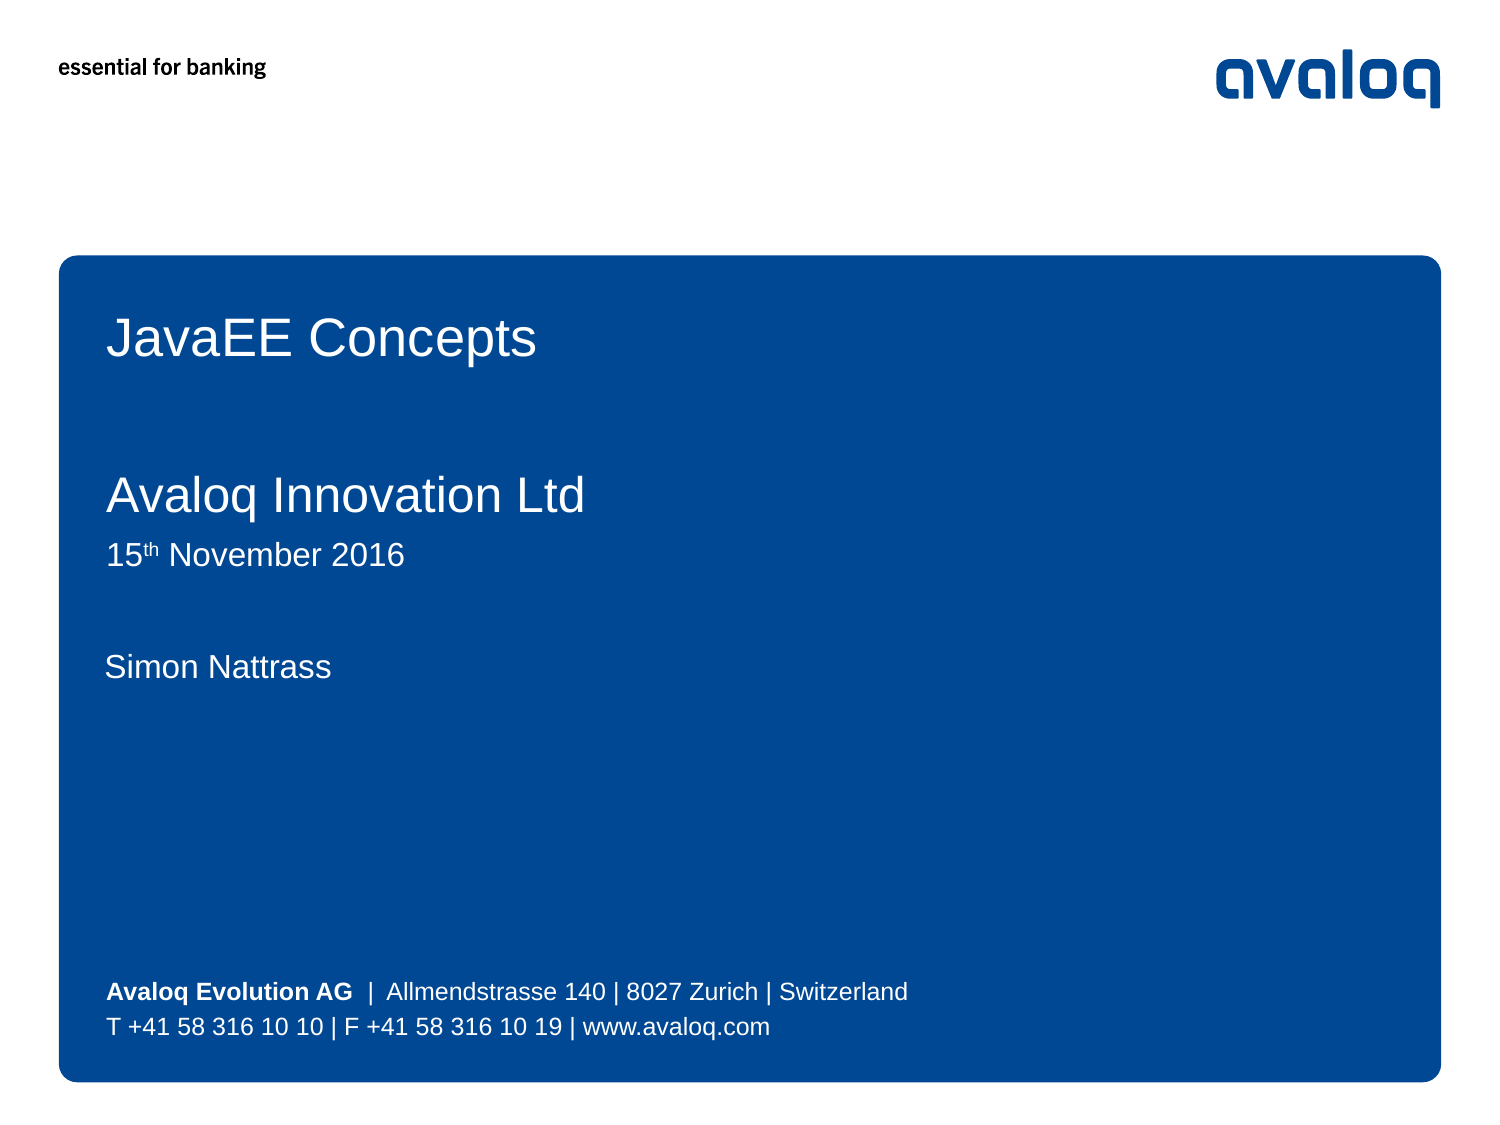

JavaEE Concepts
Avaloq Innovation Ltd
15th November 2016
Simon Nattrass
Avaloq Evolution AG  |  Allmendstrasse 140 | 8027 Zurich | Switzerland
T +41 58 316 10 10 | F +41 58 316 10 19 | www.avaloq.com